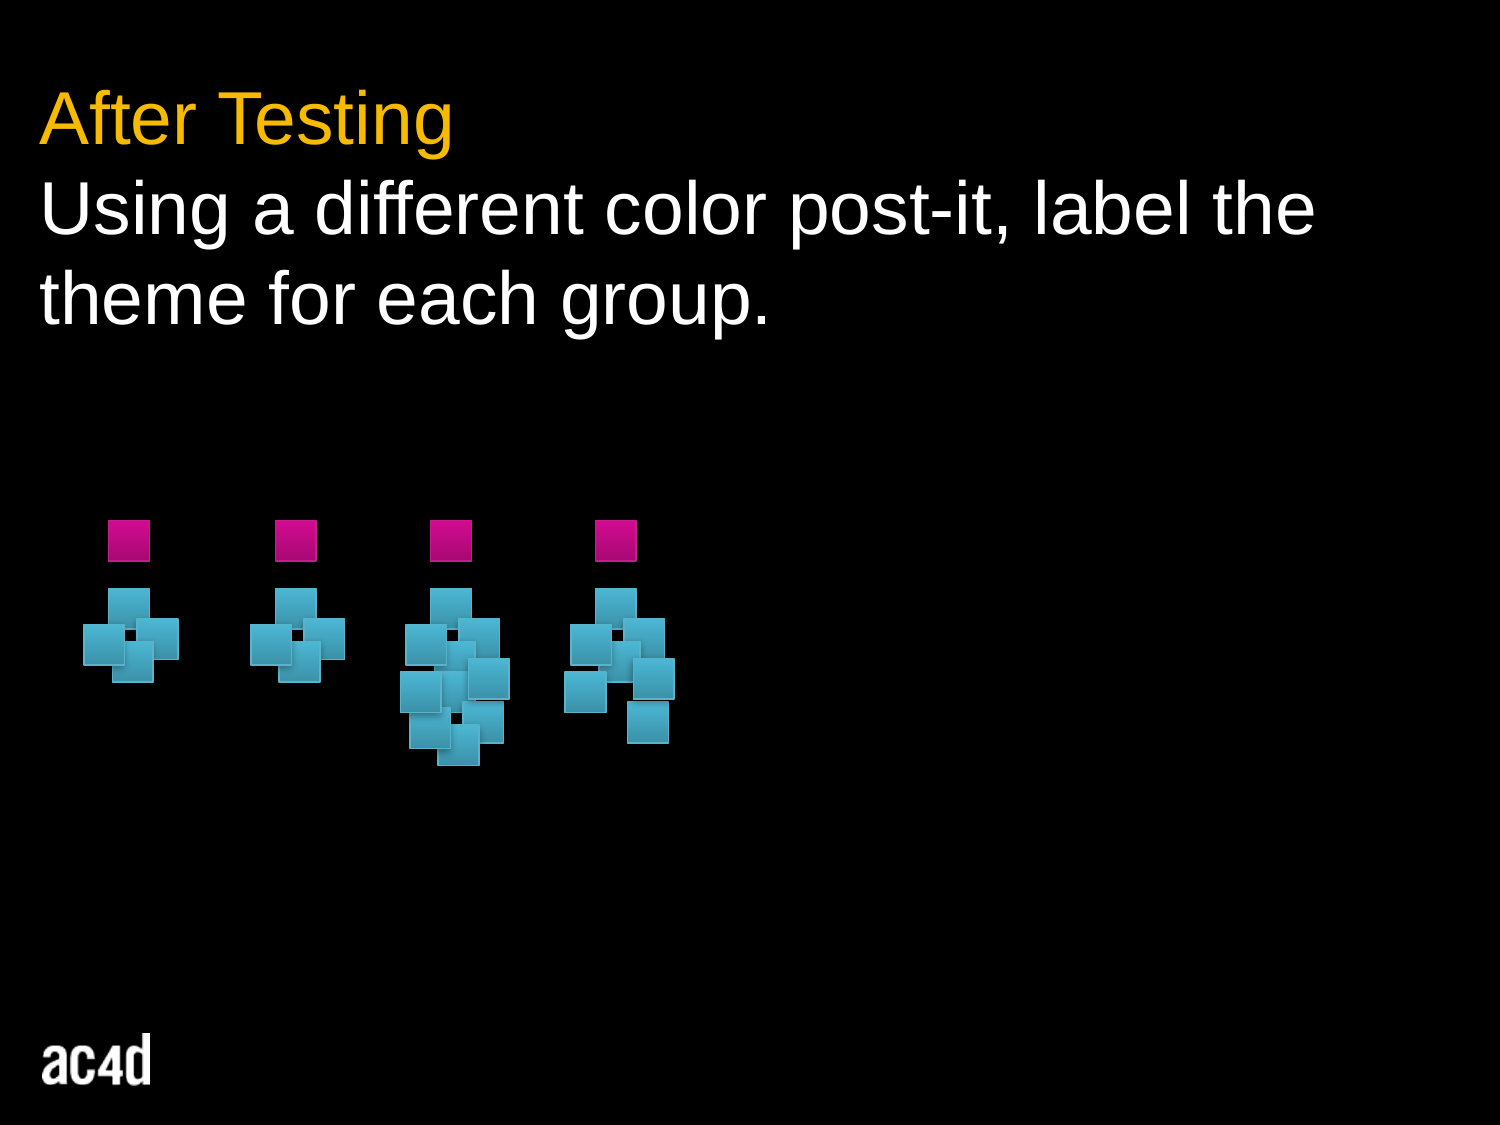

After Testing
Using a different color post-it, label the theme for each group.